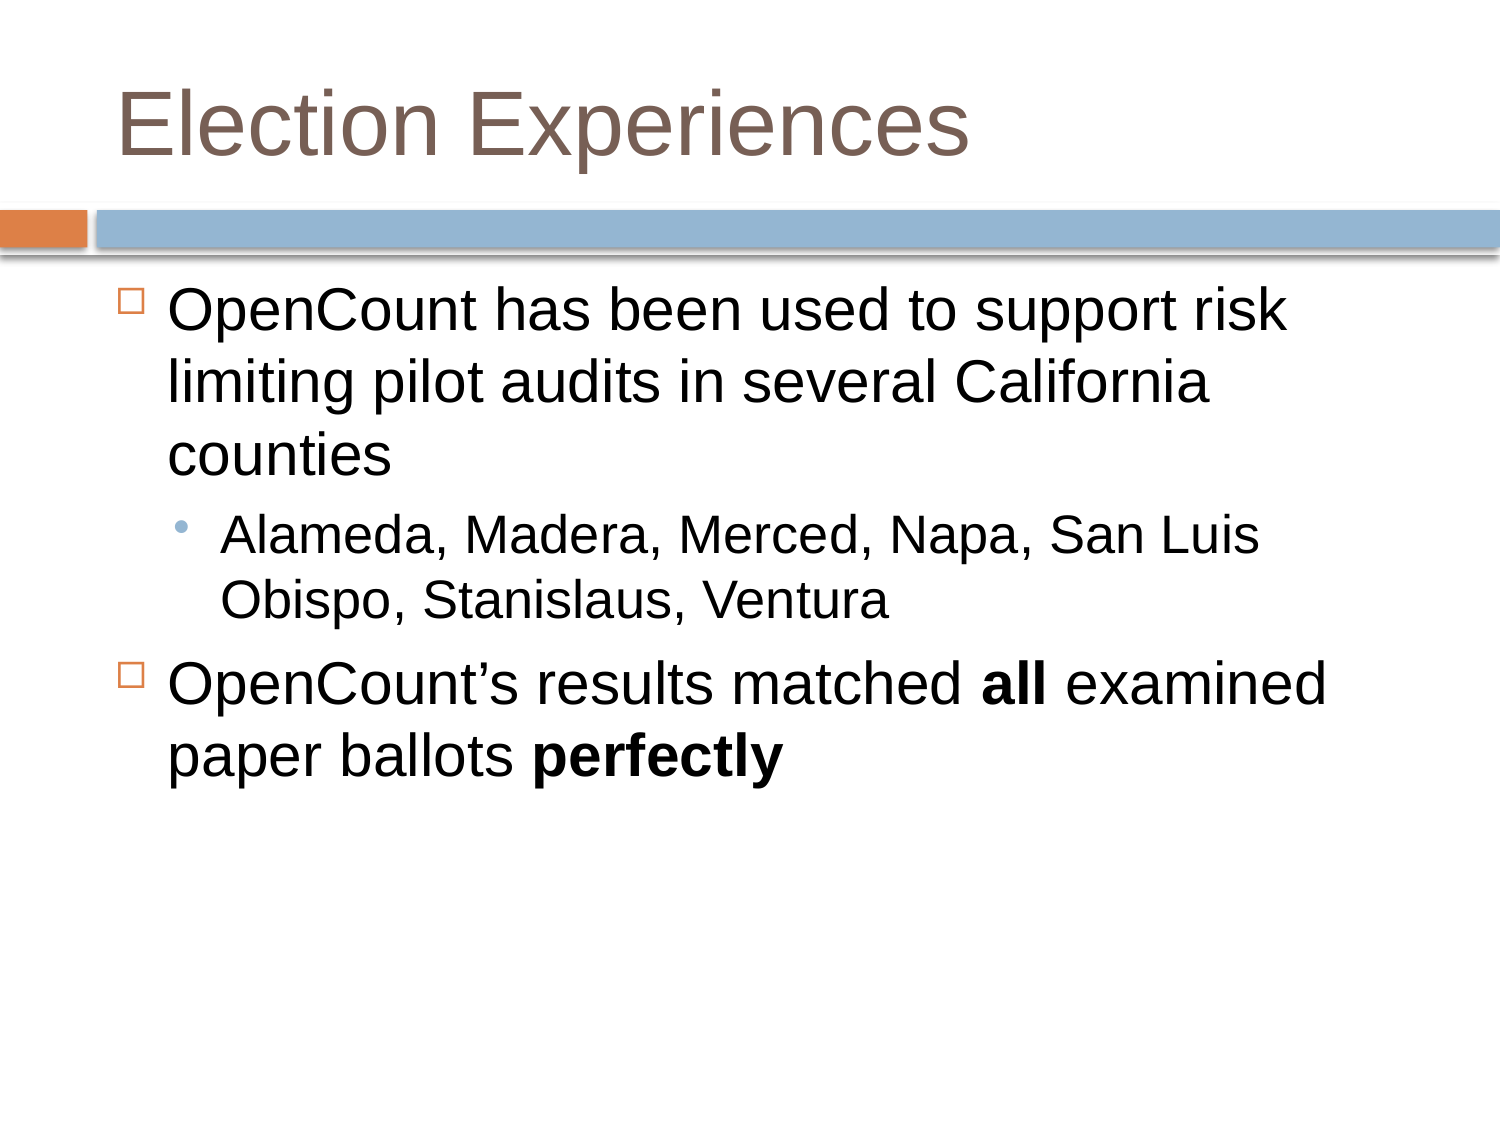

# Election Experiences
OpenCount has been used to support risk limiting pilot audits in several California counties
Alameda, Madera, Merced, Napa, San Luis Obispo, Stanislaus, Ventura
OpenCount’s results matched all examined paper ballots perfectly